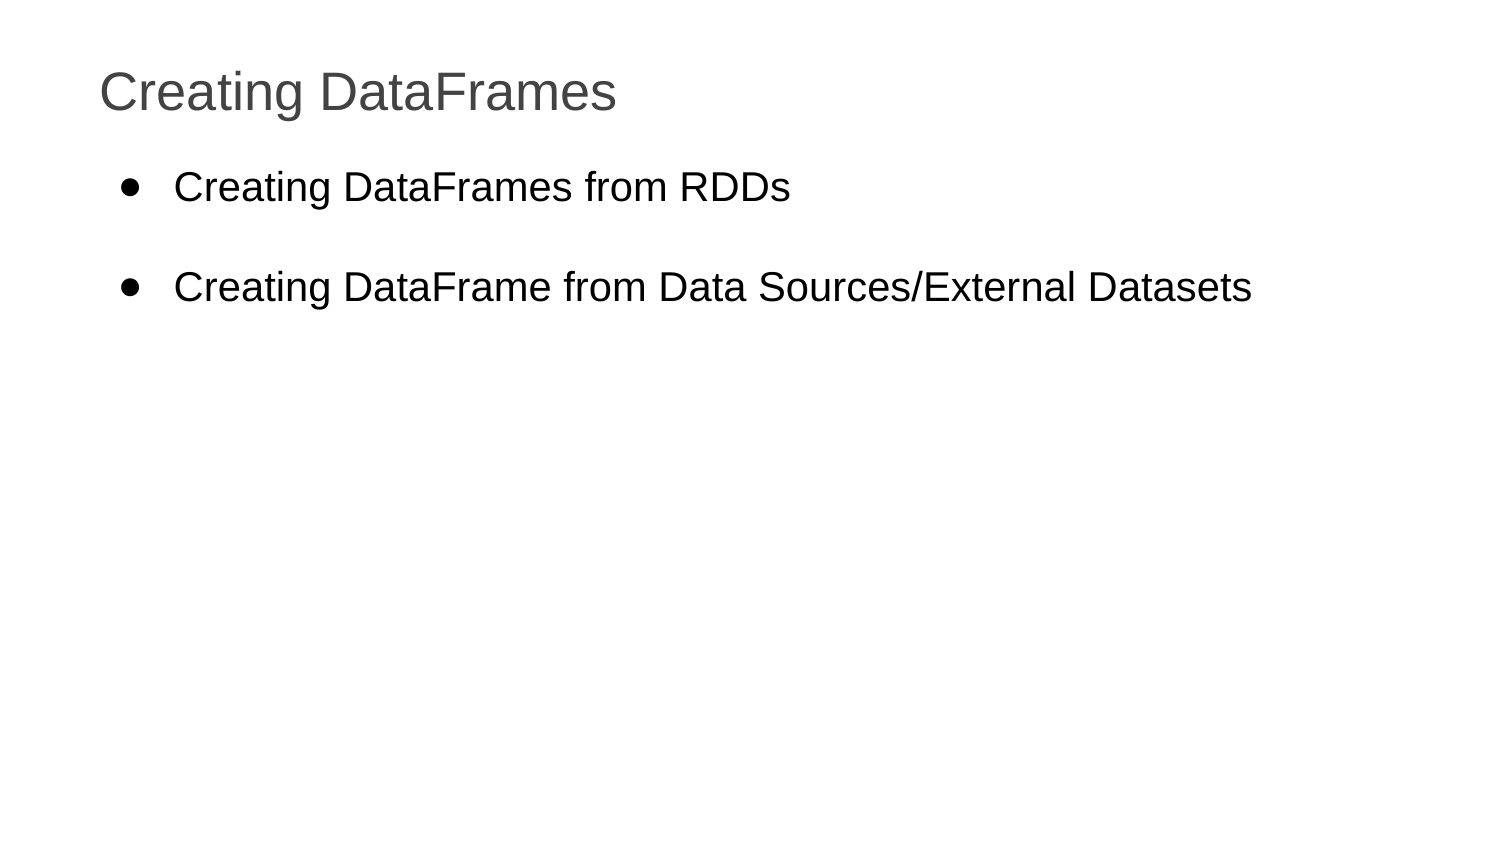

Creating DataFrames
Creating DataFrames from RDDs
Creating DataFrame from Data Sources/External Datasets